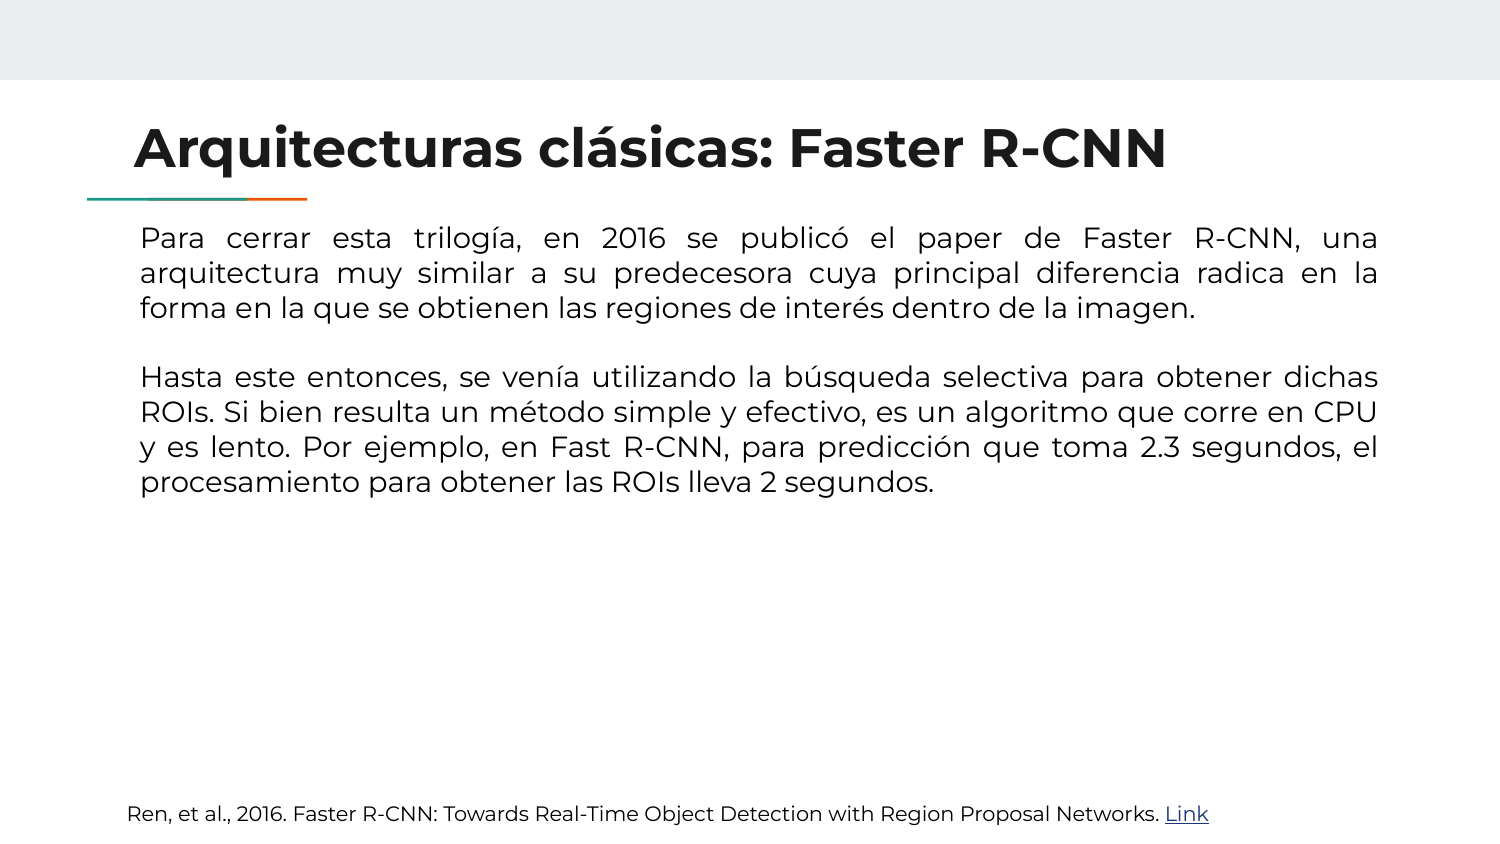

# Arquitecturas clásicas: Faster R-CNN

Para cerrar esta trilogía, en 2016 se publicó el paper de Faster R-CNN, una arquitectura muy similar a su predecesora cuya principal diferencia radica en la forma en la que se obtienen las regiones de interés dentro de la imagen.

Hasta este entonces, se venía utilizando la búsqueda selectiva para obtener dichas ROIs. Si bien resulta un método simple y efectivo, es un algoritmo que corre en CPU y es lento. Por ejemplo, en Fast R-CNN, para predicción que toma 2.3 segundos, el procesamiento para obtener las ROIs lleva 2 segundos.
Ren, et al., 2016. Faster R-CNN: Towards Real-Time Object Detection with Region Proposal Networks. Link